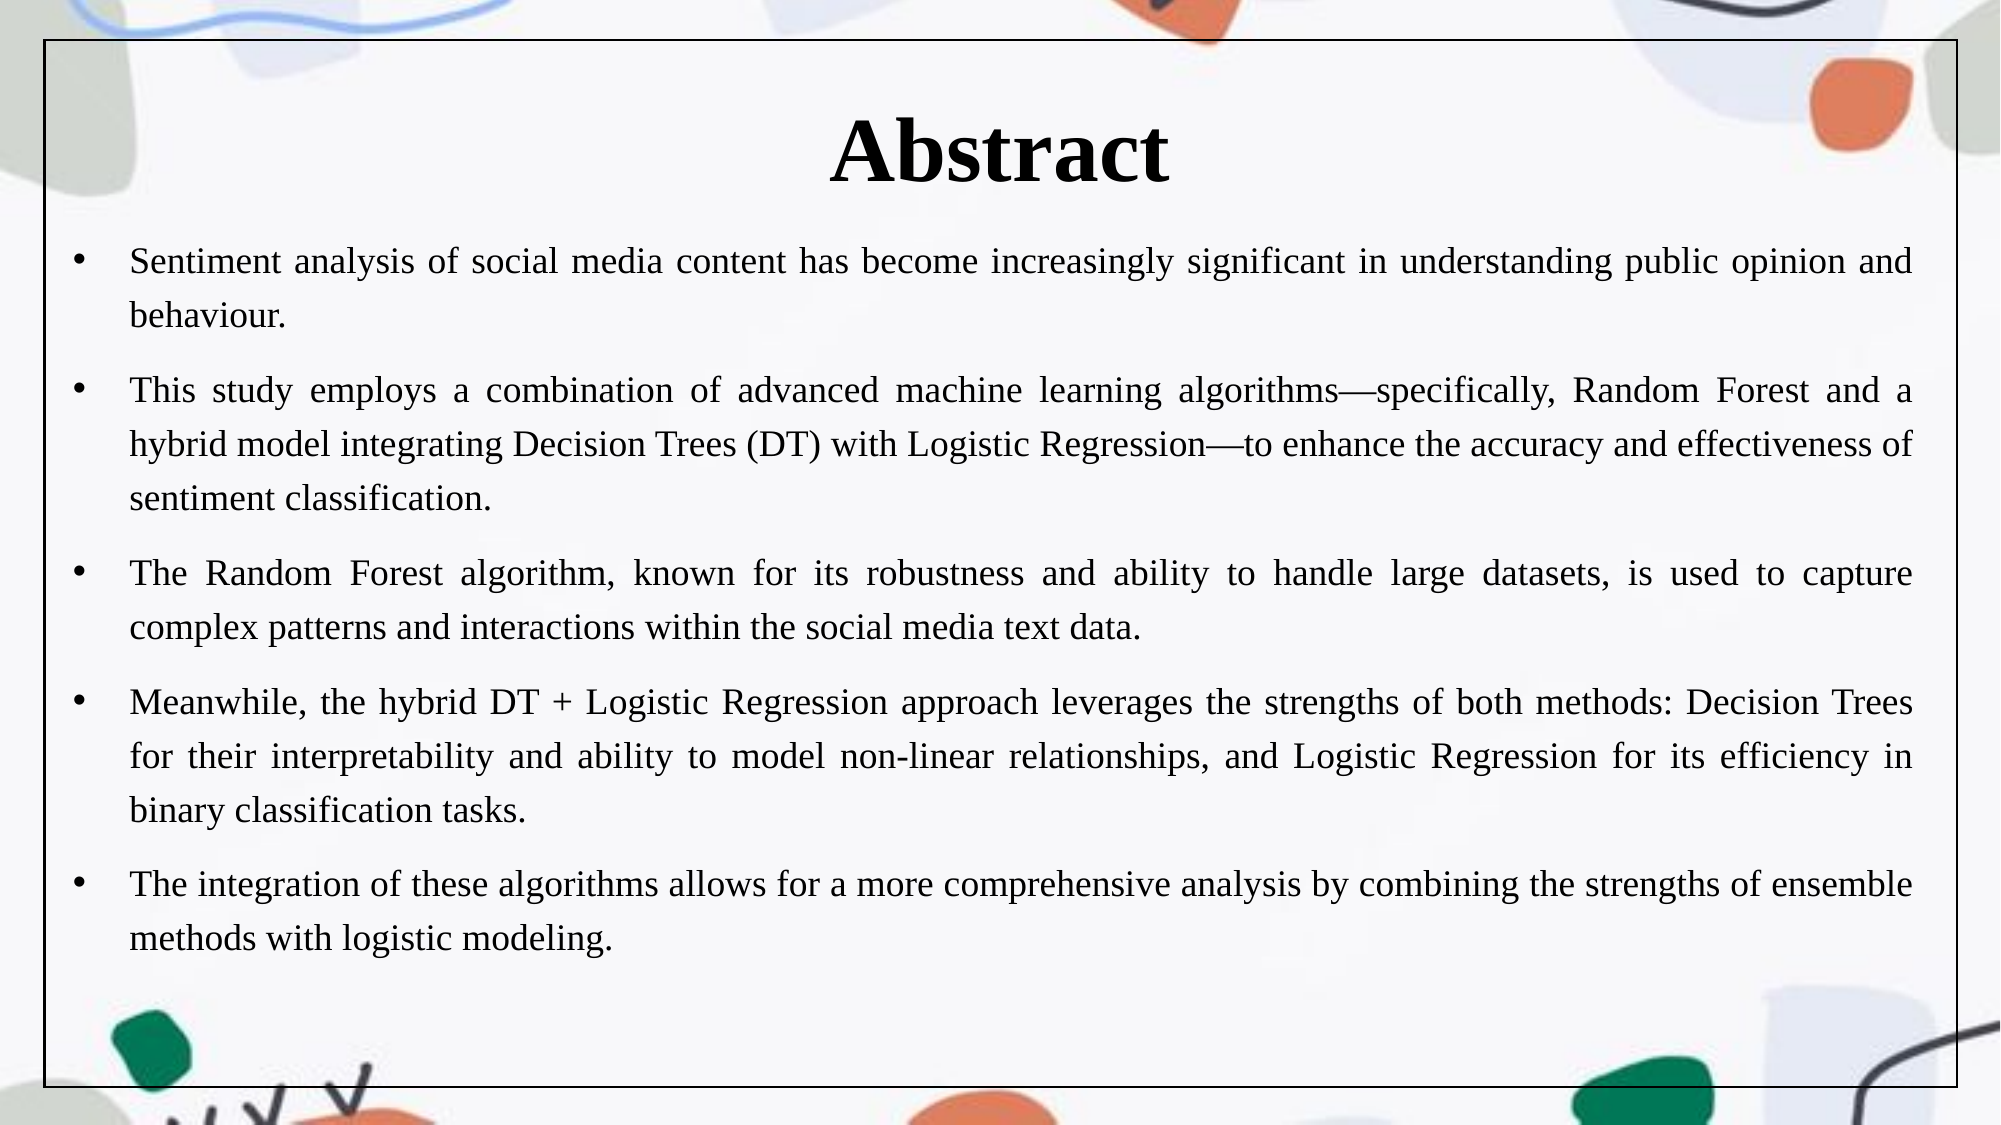

# Abstract
Sentiment analysis of social media content has become increasingly significant in understanding public opinion and behaviour.
This study employs a combination of advanced machine learning algorithms—specifically, Random Forest and a hybrid model integrating Decision Trees (DT) with Logistic Regression—to enhance the accuracy and effectiveness of sentiment classification.
The Random Forest algorithm, known for its robustness and ability to handle large datasets, is used to capture complex patterns and interactions within the social media text data.
Meanwhile, the hybrid DT + Logistic Regression approach leverages the strengths of both methods: Decision Trees for their interpretability and ability to model non-linear relationships, and Logistic Regression for its efficiency in binary classification tasks.
The integration of these algorithms allows for a more comprehensive analysis by combining the strengths of ensemble methods with logistic modeling.